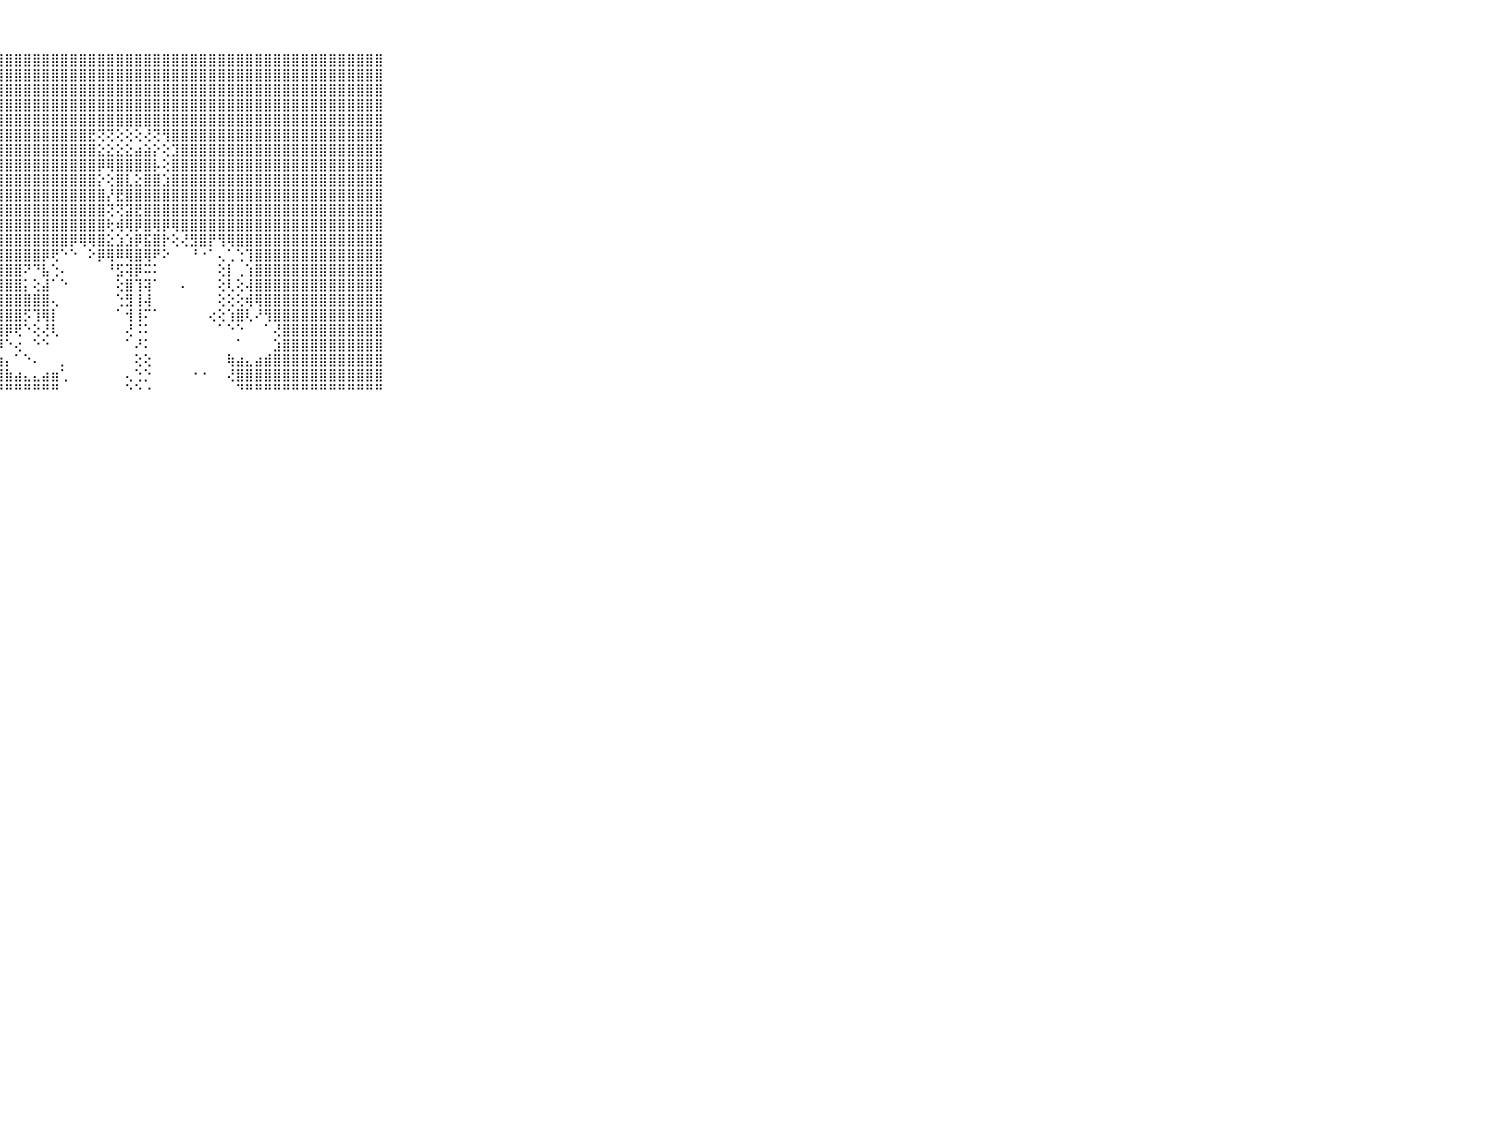

⠀⠀⠀⠀⠀⠀⠀⠀⠀⠀⠀⣿⣿⣿⣿⣿⣿⣿⣿⣿⣿⣿⣿⣿⣿⣿⣿⣿⣿⣿⣿⣿⣿⣿⣿⣿⣿⣿⣿⣿⣿⣿⣿⣿⣿⣿⣿⣿⣿⣿⣿⣿⣿⣿⣿⣿⣿⣿⣿⣿⣿⣿⣿⣿⣿⣿⣿⣿⣿⠀⠀⠀⠀⠀⠀⠀⠀⠀⠀⠀⠀
⠀⠀⠀⠀⠀⠀⠀⠀⠀⠀⠀⣿⣿⣿⣿⣿⣿⣿⣿⣿⣿⣿⣿⣿⣿⣿⣿⣿⣿⣿⣿⣿⣿⣿⣿⣿⣿⣿⣿⣿⣿⣿⣿⣿⣿⣿⣿⣿⣿⣿⣿⣿⣿⣿⣿⣿⣿⣿⣿⣿⣿⣿⣿⣿⣿⣿⣿⣿⣿⠀⠀⠀⠀⠀⠀⠀⠀⠀⠀⠀⠀
⠀⠀⠀⠀⠀⠀⠀⠀⠀⠀⠀⣿⣿⣿⣿⣿⣿⣿⣿⣿⣿⣿⣿⣿⣿⣿⣿⣿⣿⣿⣿⣿⣿⣿⣿⣿⣿⣿⣿⣿⣿⣿⣿⣿⣿⣿⣿⣿⣿⣿⣿⣿⣿⣿⣿⣿⣿⣿⣿⣿⣿⣿⣿⣿⣿⣿⣿⣿⣿⠀⠀⠀⠀⠀⠀⠀⠀⠀⠀⠀⠀
⠀⠀⠀⠀⠀⠀⠀⠀⠀⠀⠀⣿⣿⣿⣿⣿⣿⣿⣿⣿⣿⣿⣿⣿⣿⣿⣿⣿⣿⣿⣿⣿⣿⣿⣿⣿⣿⣿⣿⣿⣿⣿⣿⣿⣿⣿⣿⣿⣿⣿⣿⣿⣿⣿⣿⣿⣿⣿⣿⣿⣿⣿⣿⣿⣿⣿⣿⣿⣿⠀⠀⠀⠀⠀⠀⠀⠀⠀⠀⠀⠀
⠀⠀⠀⠀⠀⠀⠀⠀⠀⠀⠀⣿⣿⣿⣿⣿⣿⣿⣿⣿⣿⣿⣿⣿⣿⣿⣿⣿⣿⣿⣿⣿⣿⣿⣿⣿⣿⣿⣿⣿⣿⣿⣿⣿⣿⣿⣿⣿⣿⣿⣿⣿⣿⣿⣿⣿⣿⣿⣿⣿⣿⣿⣿⣿⣿⣿⣿⣿⣿⠀⠀⠀⠀⠀⠀⠀⠀⠀⠀⠀⠀
⠀⠀⠀⠀⠀⠀⠀⠀⠀⠀⠀⣿⣿⣿⣿⣿⣿⣿⣿⣿⣿⣿⣿⣿⣿⣿⣿⣿⣿⣿⣿⣿⣿⣿⣿⣿⣿⣟⢝⢝⢕⢕⢕⢜⢝⢻⣿⣿⣿⣿⣿⣿⣿⣿⣿⣿⣿⣿⣿⣿⣿⣿⣿⣿⣿⣿⣿⣿⣿⠀⠀⠀⠀⠀⠀⠀⠀⠀⠀⠀⠀
⠀⠀⠀⠀⠀⠀⠀⠀⠀⠀⠀⣿⣿⣿⣿⣿⣿⣿⣿⣿⣿⣿⣿⣿⣿⣿⣿⣿⣿⣿⣿⣿⣿⣿⣿⣿⣿⣿⣕⣕⣕⣕⣴⣵⡕⢕⣹⣿⣿⣿⣿⣿⣿⣿⣿⣿⣿⣿⣿⣿⣿⣿⣿⣿⣿⣿⣿⣿⣿⠀⠀⠀⠀⠀⠀⠀⠀⠀⠀⠀⠀
⠀⠀⠀⠀⠀⠀⠀⠀⠀⠀⠀⣿⣿⣿⣿⣿⣿⣿⣿⣿⣿⣿⣿⣿⣿⣿⣿⣿⣿⣿⣿⣿⣿⣿⣿⣿⣿⣿⡿⢿⣿⣿⣿⣿⡧⢕⣿⣿⣿⣿⣿⣿⣿⣿⣿⣿⣿⣿⣿⣿⣿⣿⣿⣿⣿⣿⣿⣿⣿⠀⠀⠀⠀⠀⠀⠀⠀⠀⠀⠀⠀
⠀⠀⠀⠀⠀⠀⠀⠀⠀⠀⠀⣿⣿⣿⣿⣿⣿⣿⣿⣿⣿⣿⣿⣿⣿⣿⣿⣿⣿⣿⣿⣿⣿⣿⣿⣿⣿⣿⡕⢕⣿⣇⣕⣿⣿⣱⣿⣿⣿⣿⣿⣿⣿⣿⣿⣿⣿⣿⣿⣿⣿⣿⣿⣿⣿⣿⣿⣿⣿⠀⠀⠀⠀⠀⠀⠀⠀⠀⠀⠀⠀
⠀⠀⠀⠀⠀⠀⠀⠀⠀⠀⠀⣿⣿⣿⣿⣿⣿⣿⣿⣿⣿⣿⣿⣿⣿⣿⣿⣿⣿⣿⣿⣿⣿⣿⣿⣿⣿⣿⣿⡜⣟⣿⣿⣿⣿⣿⣿⣿⣿⣿⣿⣿⣿⣿⣿⣿⣿⣿⣿⣿⣿⣿⣿⣿⣿⣿⣿⣿⣿⠀⠀⠀⠀⠀⠀⠀⠀⠀⠀⠀⠀
⠀⠀⠀⠀⠀⠀⠀⠀⠀⠀⠀⣿⣿⣿⣿⣿⣿⣿⣿⣿⣿⣿⣿⣿⣿⣿⣿⣿⣿⣿⣿⣿⣿⣿⣿⣿⣿⣿⣿⢝⢝⣽⣟⣿⣿⣿⣿⣿⣿⣿⣿⣿⣿⣿⣿⣿⣿⣿⣿⣿⣿⣿⣿⣿⣿⣿⣿⣿⣿⠀⠀⠀⠀⠀⠀⠀⠀⠀⠀⠀⠀
⠀⠀⠀⠀⠀⠀⠀⠀⠀⠀⠀⣿⣿⣿⣿⣿⣿⣿⣿⣿⣿⣿⣿⣿⣿⣿⣿⣿⣿⣿⣿⣿⣿⣿⣿⣿⣿⣿⣿⢗⢾⢿⡿⣿⢿⡿⢿⣿⣿⣿⣿⣿⣿⣿⣿⣿⣿⣿⣿⣿⣿⣿⣿⣿⣿⣿⣿⣿⣿⠀⠀⠀⠀⠀⠀⠀⠀⠀⠀⠀⠀
⠀⠀⠀⠀⠀⠀⠀⠀⠀⠀⠀⣿⣿⣿⣿⣿⣿⣿⣿⣿⣿⣿⣿⣿⣿⣿⣿⣿⣿⣿⣿⣿⣿⣿⣿⡿⢿⢿⣿⣕⣱⣱⡿⣯⣿⡗⢕⢜⣻⣿⡟⢻⢿⣿⣿⣿⣿⣿⣿⣿⣿⣿⣿⣿⣿⣿⣿⣿⣿⠀⠀⠀⠀⠀⠀⠀⠀⠀⠀⠀⠀
⠀⠀⠀⠀⠀⠀⠀⠀⠀⠀⠀⣿⣿⣿⣿⣿⣿⣿⣿⣿⣿⣿⣿⣿⣿⣿⣿⣿⣿⣿⣿⣿⡿⢟⠑⠑⠀⠕⡿⢿⠿⢿⣿⢿⠟⠕⠀⠀⠘⠐⠁⢄⢁⢑⢹⣿⣿⣿⣿⣿⣿⣿⣿⣿⣿⣿⣿⣿⣿⠀⠀⠀⠀⠀⠀⠀⠀⠀⠀⠀⠀
⠀⠀⠀⠀⠀⠀⠀⠀⠀⠀⠀⣿⣿⣿⣿⣿⣿⣿⣿⣿⣿⣿⣿⣿⣿⣿⣿⣿⣿⣿⠝⠙⣧⢑⠄⠀⠀⠀⠀⠘⣫⢽⡿⠭⠅⠀⠀⠀⠀⠀⠀⢕⡇⢀⢱⣿⣿⣿⣿⣿⣿⣿⣿⣿⣿⣿⣿⣿⣿⠀⠀⠀⠀⠀⠀⠀⠀⠀⠀⠀⠀
⠀⠀⠀⠀⠀⠀⠀⠀⠀⠀⠀⣿⣿⣿⣿⣿⣿⣿⣿⣿⣿⣿⣿⣿⣿⣿⣿⣿⣿⣿⡅⢕⣼⠁⠑⠀⠀⠀⠀⠀⢕⣿⢹⢽⠁⠀⠀⠄⠀⠀⠀⢕⢇⢕⢼⣿⣿⣿⣿⣿⣿⣿⣿⣿⣿⣿⣿⣿⣿⠀⠀⠀⠀⠀⠀⠀⠀⠀⠀⠀⠀
⠀⠀⠀⠀⠀⠀⠀⠀⠀⠀⠀⣿⣿⣿⣿⣿⣿⣿⣿⣿⣿⣿⣿⣿⣿⣿⣿⣿⣿⣿⣿⣿⣿⢄⠀⠀⠀⠀⠀⠀⢑⣻⢸⢼⠀⠀⠀⠀⠀⠀⠀⢕⢕⢕⢾⢿⣿⣿⣿⣿⣿⣿⣿⣿⣿⣿⣿⣿⣿⠀⠀⠀⠀⠀⠀⠀⠀⠀⠀⠀⠀
⠀⠀⠀⠀⠀⠀⠀⠀⠀⠀⠀⣿⣿⣿⣿⣿⣿⣿⣿⣿⣿⣿⣿⣿⣿⣿⣿⣿⣿⣿⡫⢹⢿⡇⠀⠀⠀⠀⠀⠀⠁⢺⢸⠍⠁⠀⠀⠀⠀⠀⢔⢕⢱⣿⢇⠜⢻⣿⣿⣿⣿⣿⣿⣿⣿⣿⣿⣿⣿⠀⠀⠀⠀⠀⠀⠀⠀⠀⠀⠀⠀
⠀⠀⠀⠀⠀⠀⠀⠀⠀⠀⠀⣿⣿⣿⣿⣿⣿⣿⣿⣿⣿⣿⣿⣿⣿⣿⣿⣿⡿⢟⠑⢕⢜⢇⠀⠀⠀⠀⠀⠀⠀⢜⠨⠅⠀⠀⠀⠀⠀⠀⠀⠁⠑⠑⠀⠀⠁⢜⣿⣿⣿⣿⣿⣿⣿⣿⣿⣿⣿⠀⠀⠀⠀⠀⠀⠀⠀⠀⠀⠀⠀
⠀⠀⠀⠀⠀⠀⠀⠀⠀⠀⠀⣿⣿⣿⣿⣿⣿⣿⣿⣿⣿⣿⣿⣿⣿⣿⣿⡿⠑⢔⠀⠑⠑⠀⠀⠀⠀⠀⠀⠀⠀⠁⠜⠅⠀⠀⠀⠀⠀⠀⠀⠀⠀⠁⠀⠀⠀⣱⣿⣿⣿⣿⣿⣿⣿⣿⣿⣿⣿⠀⠀⠀⠀⠀⠀⠀⠀⠀⠀⠀⠀
⠀⠀⠀⠀⠀⠀⠀⠀⠀⠀⠀⣿⣿⣿⣿⣿⣿⣿⣿⣿⣿⣿⣿⣿⣿⣿⣿⣷⡄⠁⠑⠄⠀⠀⡀⠀⠀⠀⠀⠀⠀⠀⢕⢕⠀⠀⠀⠀⠀⠀⠀⠀⢷⣴⣄⣴⣾⣿⣿⣿⣿⣿⣿⣿⣿⣿⣿⣿⣿⠀⠀⠀⠀⠀⠀⠀⠀⠀⠀⠀⠀
⠀⠀⠀⠀⠀⠀⠀⠀⠀⠀⠀⣿⣿⣿⣿⣿⣿⣿⣿⣿⣿⣿⣿⣿⣿⣿⣿⣿⣷⣴⣄⣄⣴⣶⢁⠀⠀⠀⠀⠀⠀⢄⢑⡑⠀⠀⠀⠀⠐⠐⠀⠀⢜⣿⣿⣿⣿⣿⣿⣿⣿⣿⣿⣿⣿⣿⣿⣿⣿⠀⠀⠀⠀⠀⠀⠀⠀⠀⠀⠀⠀
⠀⠀⠀⠀⠀⠀⠀⠀⠀⠀⠀⠛⠛⠛⠛⠛⠛⠛⠛⠛⠛⠛⠛⠛⠛⠛⠛⠛⠛⠛⠛⠛⠛⠛⠀⠀⠀⠀⠀⠀⠀⠑⠑⠐⠀⠀⠀⠀⠀⠀⠀⠀⠀⠙⠛⠛⠛⠛⠛⠛⠛⠛⠛⠛⠛⠛⠛⠛⠛⠀⠀⠀⠀⠀⠀⠀⠀⠀⠀⠀⠀